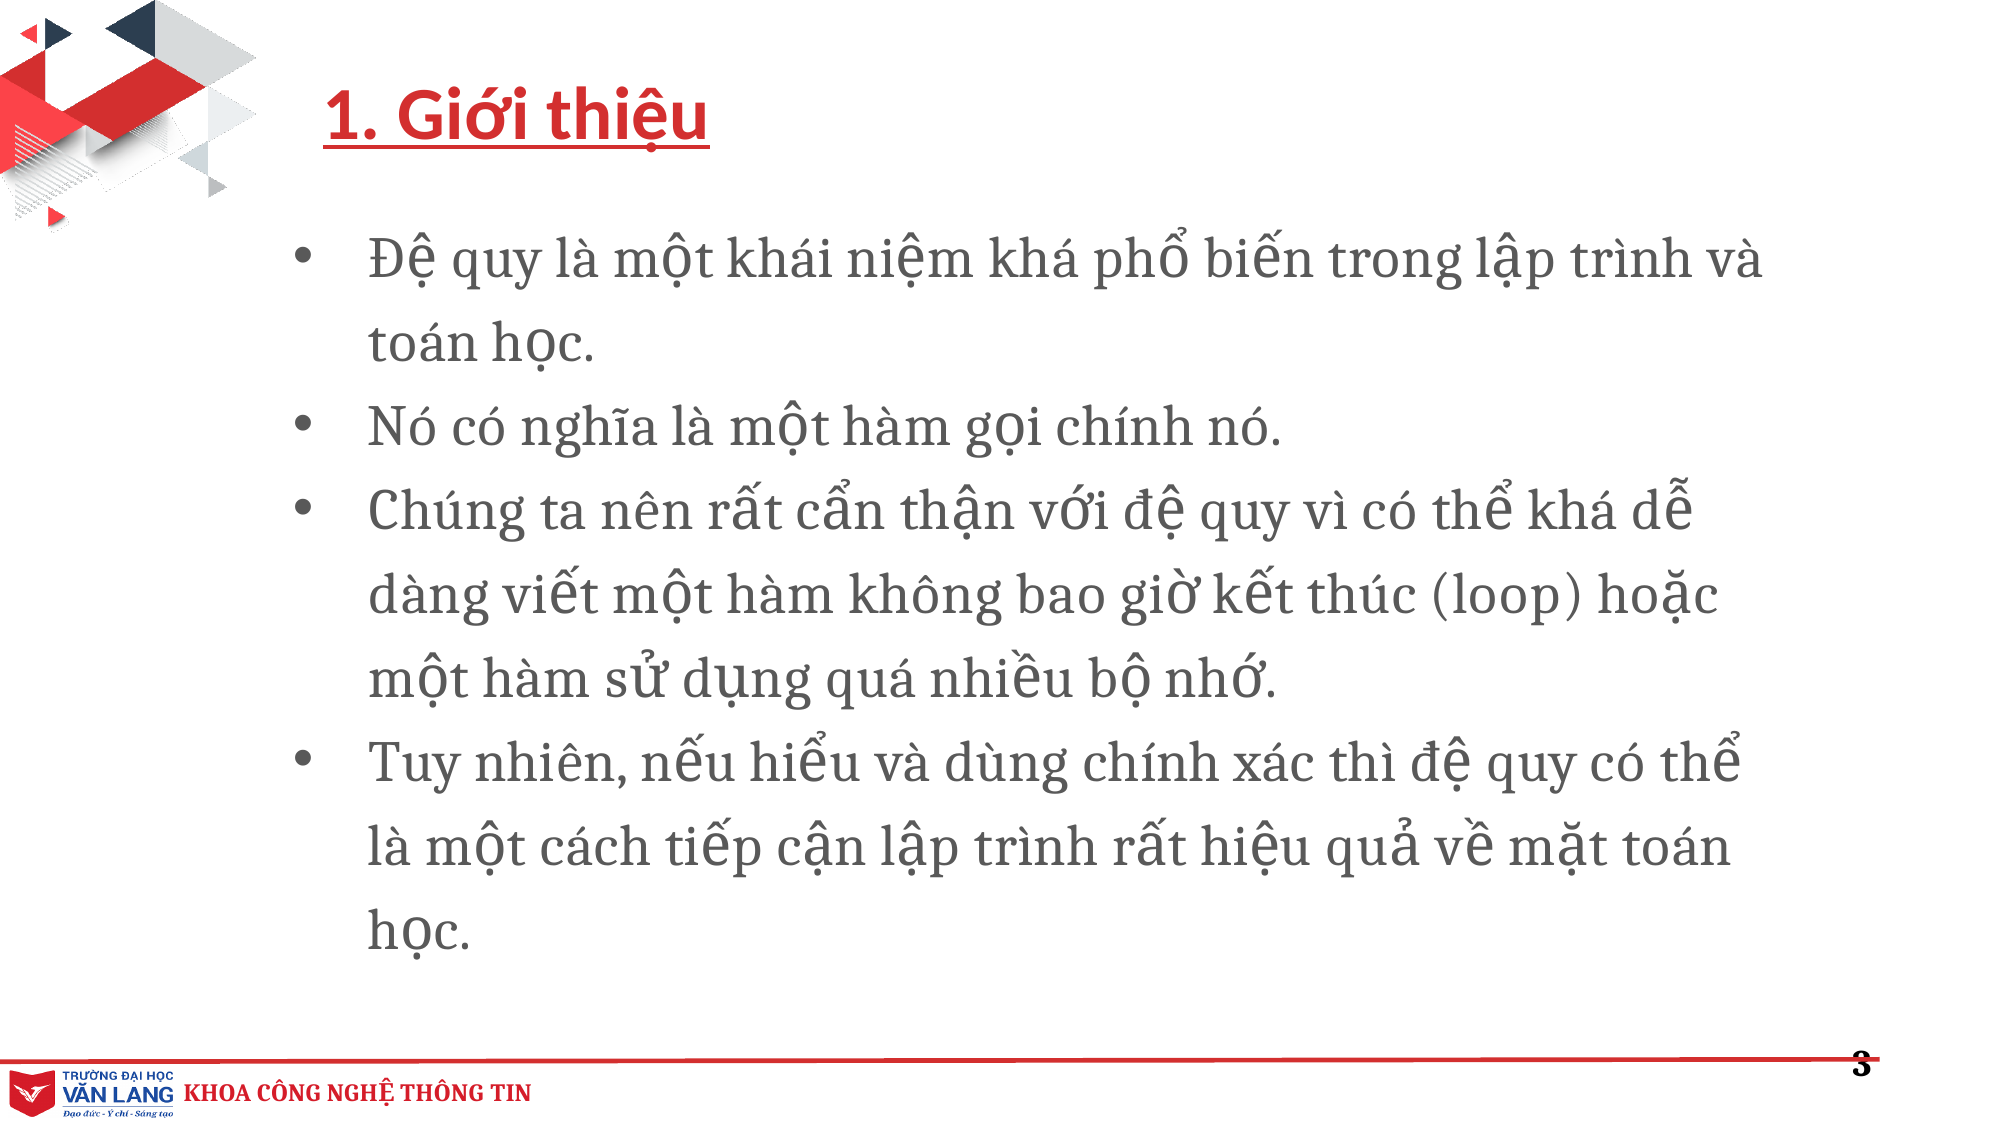

1. Giới thiệu

Đệ quy là một khái niệm khá phổ biến trong lập trình và toán học.
Nó có nghĩa là một hàm gọi chính nó.
Chúng ta nên rất cẩn thận với đệ quy vì có thể khá dễ dàng viết một hàm không bao giờ kết thúc (loop) hoặc một hàm sử dụng quá nhiều bộ nhớ.
Tuy nhiên, nếu hiểu và dùng chính xác thì đệ quy có thể là một cách tiếp cận lập trình rất hiệu quả về mặt toán học.